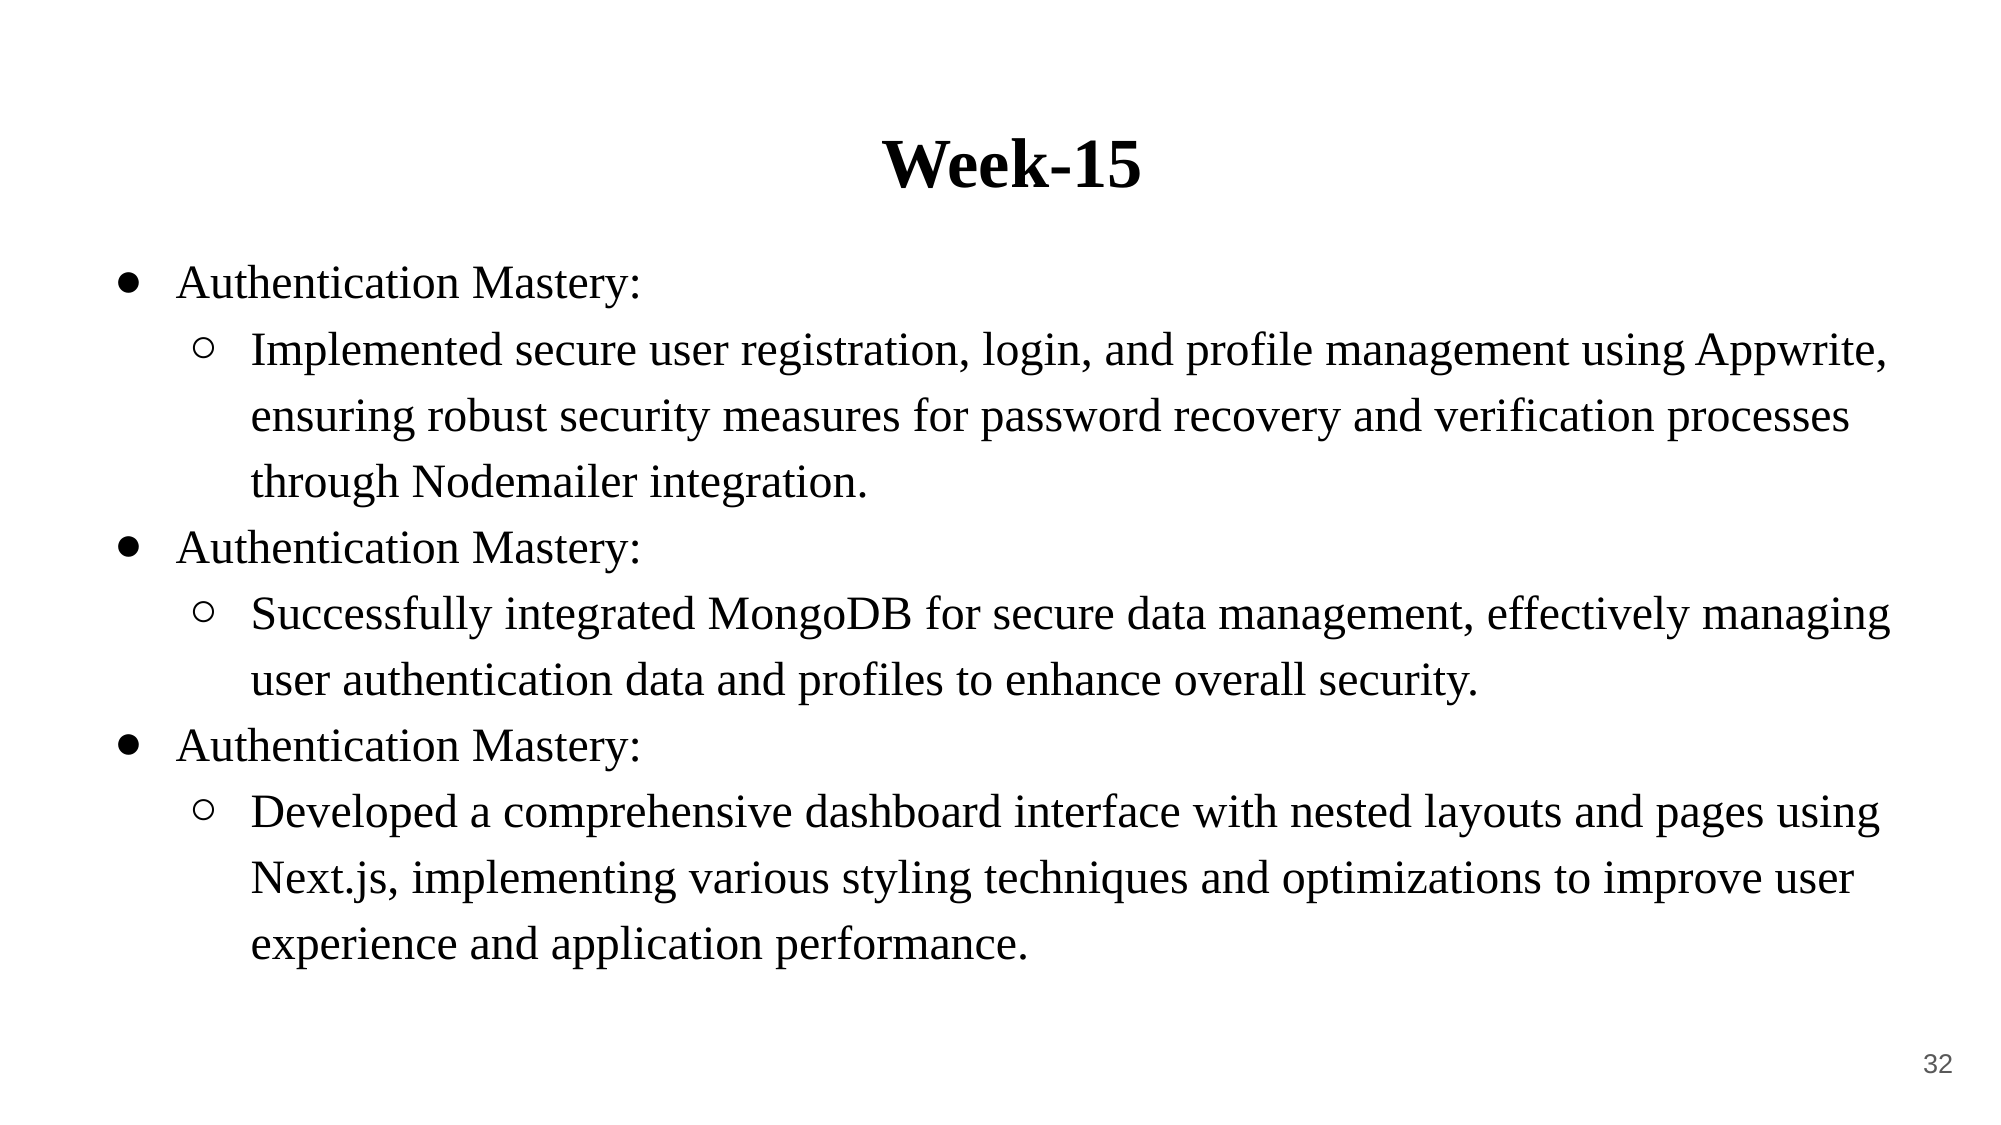

# Week-15

Authentication Mastery:
Implemented secure user registration, login, and profile management using Appwrite, ensuring robust security measures for password recovery and verification processes through Nodemailer integration.
Authentication Mastery:
Successfully integrated MongoDB for secure data management, effectively managing user authentication data and profiles to enhance overall security.
Authentication Mastery:
Developed a comprehensive dashboard interface with nested layouts and pages using Next.js, implementing various styling techniques and optimizations to improve user experience and application performance.

32